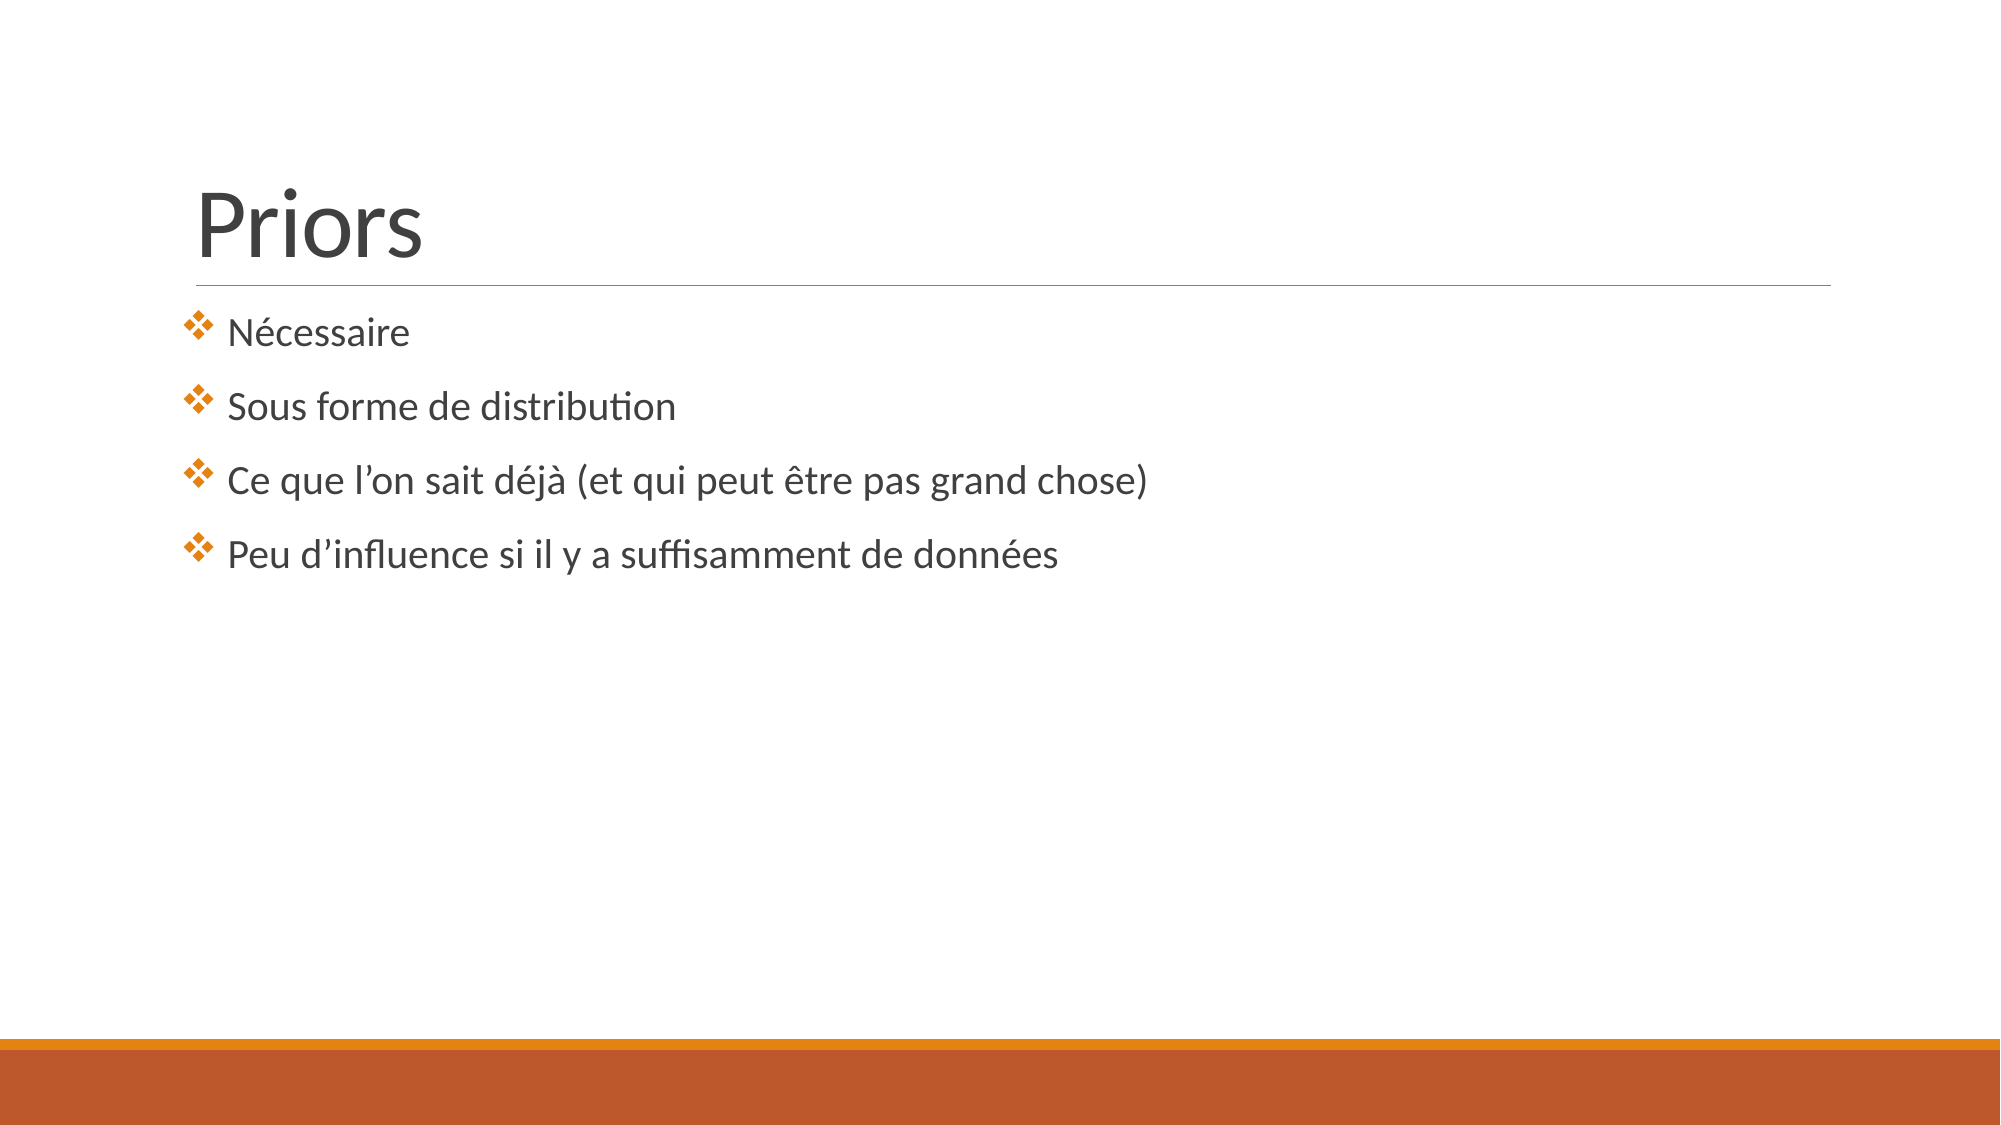

# Priors
 Nécessaire
 Sous forme de distribution
 Ce que l’on sait déjà (et qui peut être pas grand chose)
 Peu d’influence si il y a suffisamment de données